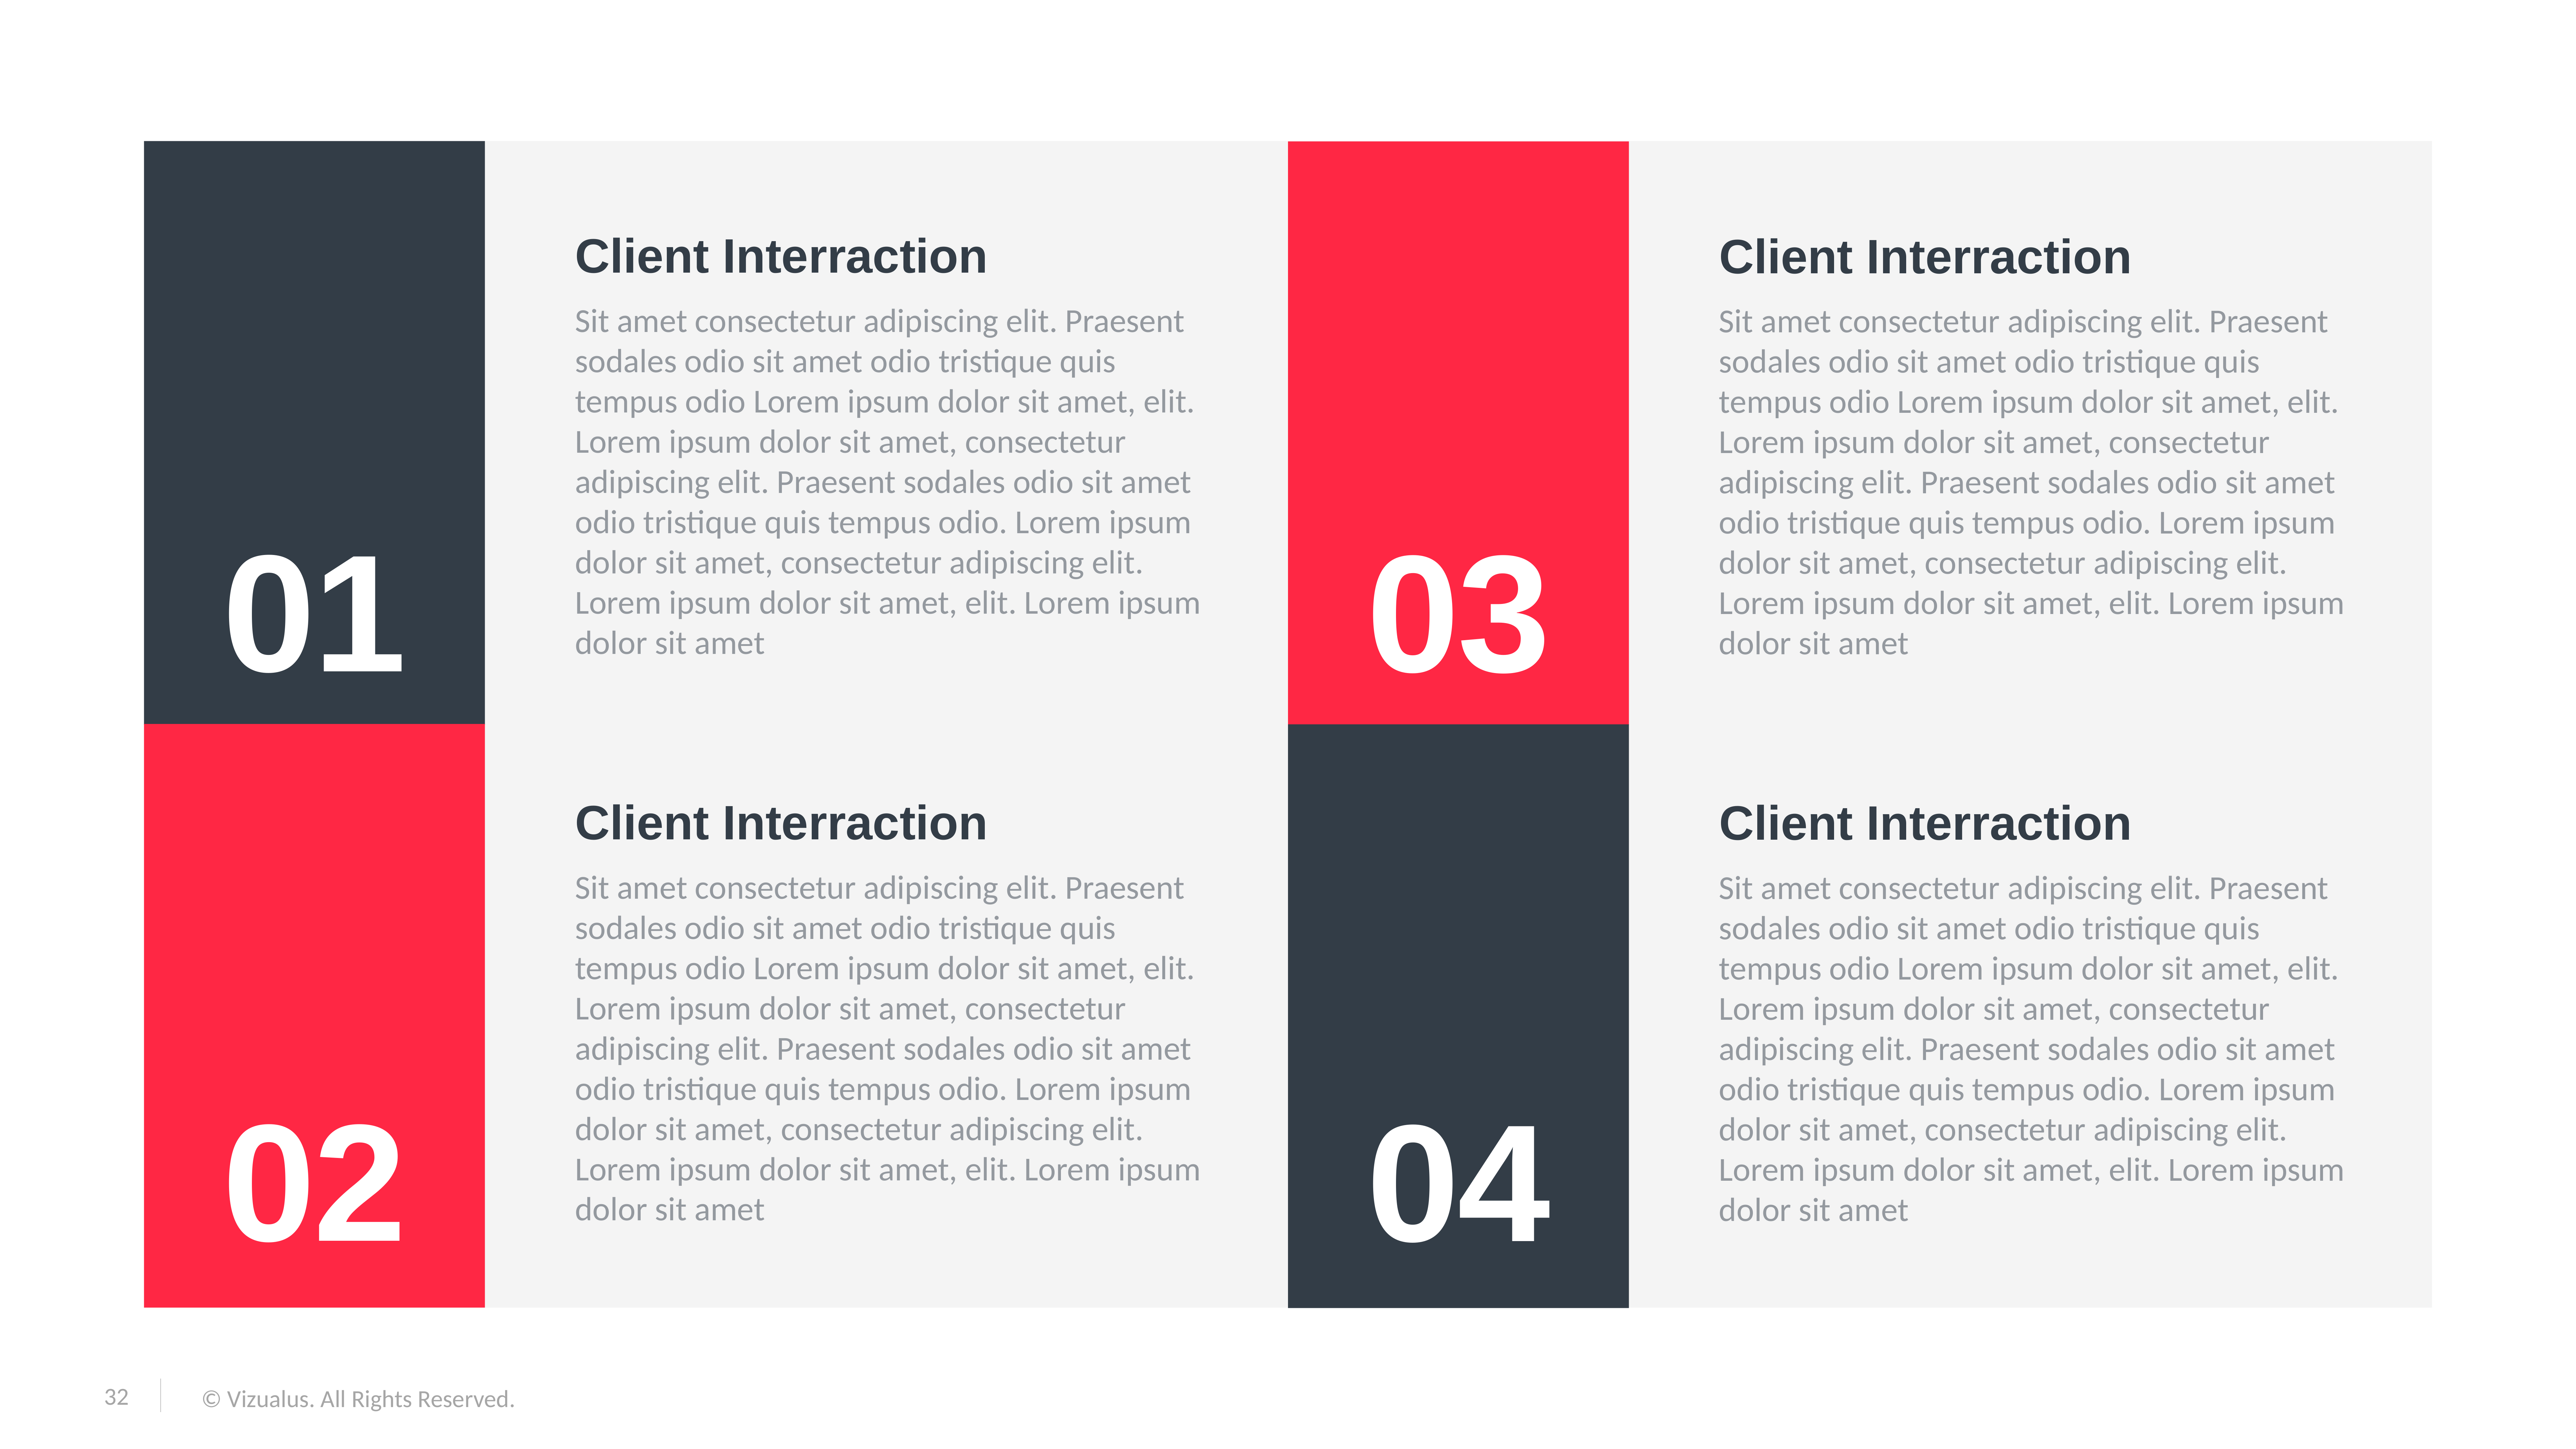

Client Interraction
Client Interraction
Sit amet consectetur adipiscing elit. Praesent sodales odio sit amet odio tristique quis tempus odio Lorem ipsum dolor sit amet, elit. Lorem ipsum dolor sit amet, consectetur adipiscing elit. Praesent sodales odio sit amet odio tristique quis tempus odio. Lorem ipsum dolor sit amet, consectetur adipiscing elit. Lorem ipsum dolor sit amet, elit. Lorem ipsum dolor sit amet
Sit amet consectetur adipiscing elit. Praesent sodales odio sit amet odio tristique quis tempus odio Lorem ipsum dolor sit amet, elit. Lorem ipsum dolor sit amet, consectetur adipiscing elit. Praesent sodales odio sit amet odio tristique quis tempus odio. Lorem ipsum dolor sit amet, consectetur adipiscing elit. Lorem ipsum dolor sit amet, elit. Lorem ipsum dolor sit amet
01
03
Client Interraction
Client Interraction
Sit amet consectetur adipiscing elit. Praesent sodales odio sit amet odio tristique quis tempus odio Lorem ipsum dolor sit amet, elit. Lorem ipsum dolor sit amet, consectetur adipiscing elit. Praesent sodales odio sit amet odio tristique quis tempus odio. Lorem ipsum dolor sit amet, consectetur adipiscing elit. Lorem ipsum dolor sit amet, elit. Lorem ipsum dolor sit amet
Sit amet consectetur adipiscing elit. Praesent sodales odio sit amet odio tristique quis tempus odio Lorem ipsum dolor sit amet, elit. Lorem ipsum dolor sit amet, consectetur adipiscing elit. Praesent sodales odio sit amet odio tristique quis tempus odio. Lorem ipsum dolor sit amet, consectetur adipiscing elit. Lorem ipsum dolor sit amet, elit. Lorem ipsum dolor sit amet
02
04
© Vizualus. All Rights Reserved.
32